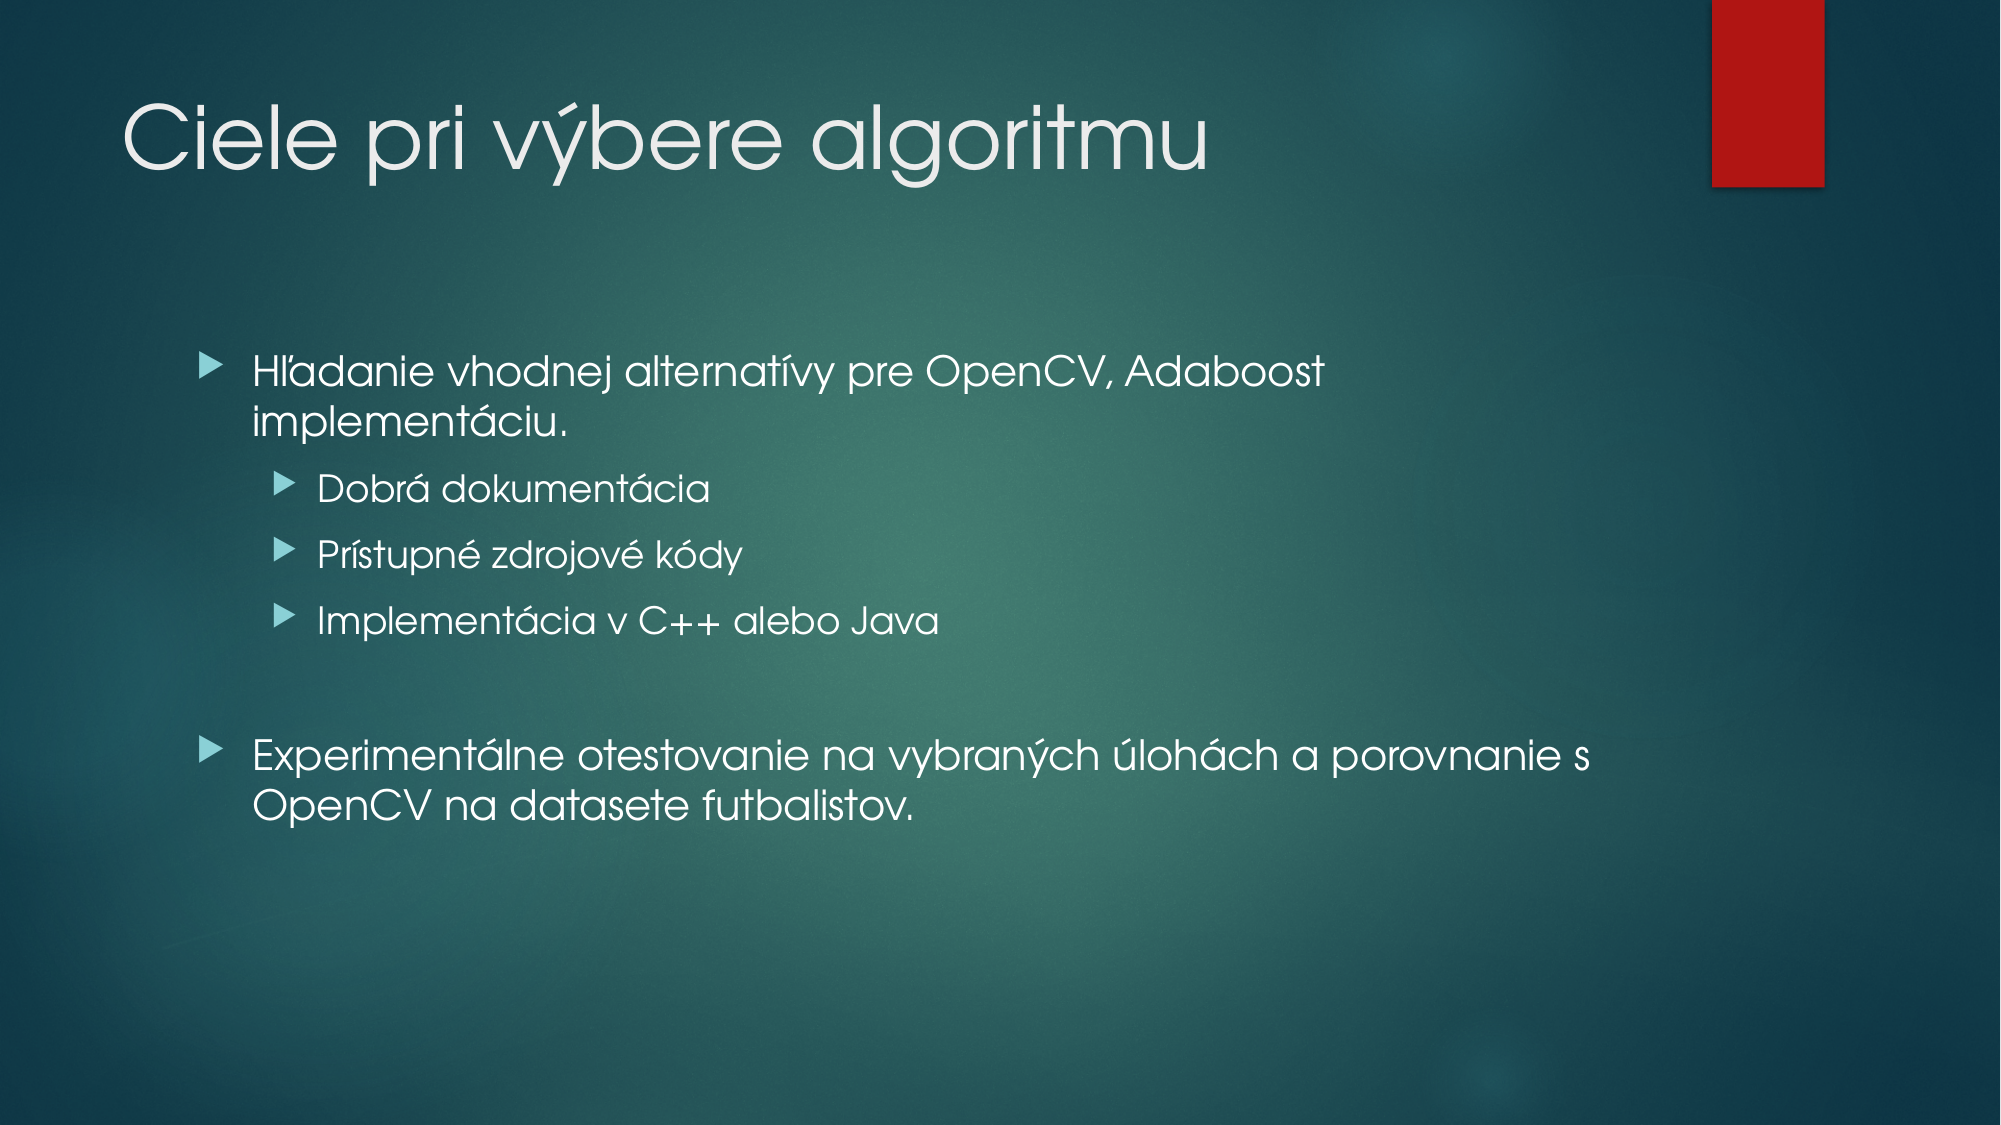

# Ciele pri výbere algoritmu
Hľadanie vhodnej alternatívy pre OpenCV, Adaboost implementáciu.
Dobrá dokumentácia
Prístupné zdrojové kódy
Implementácia v C++ alebo Java

Experimentálne otestovanie na vybraných úlohách a porovnanie s OpenCV na datasete futbalistov.